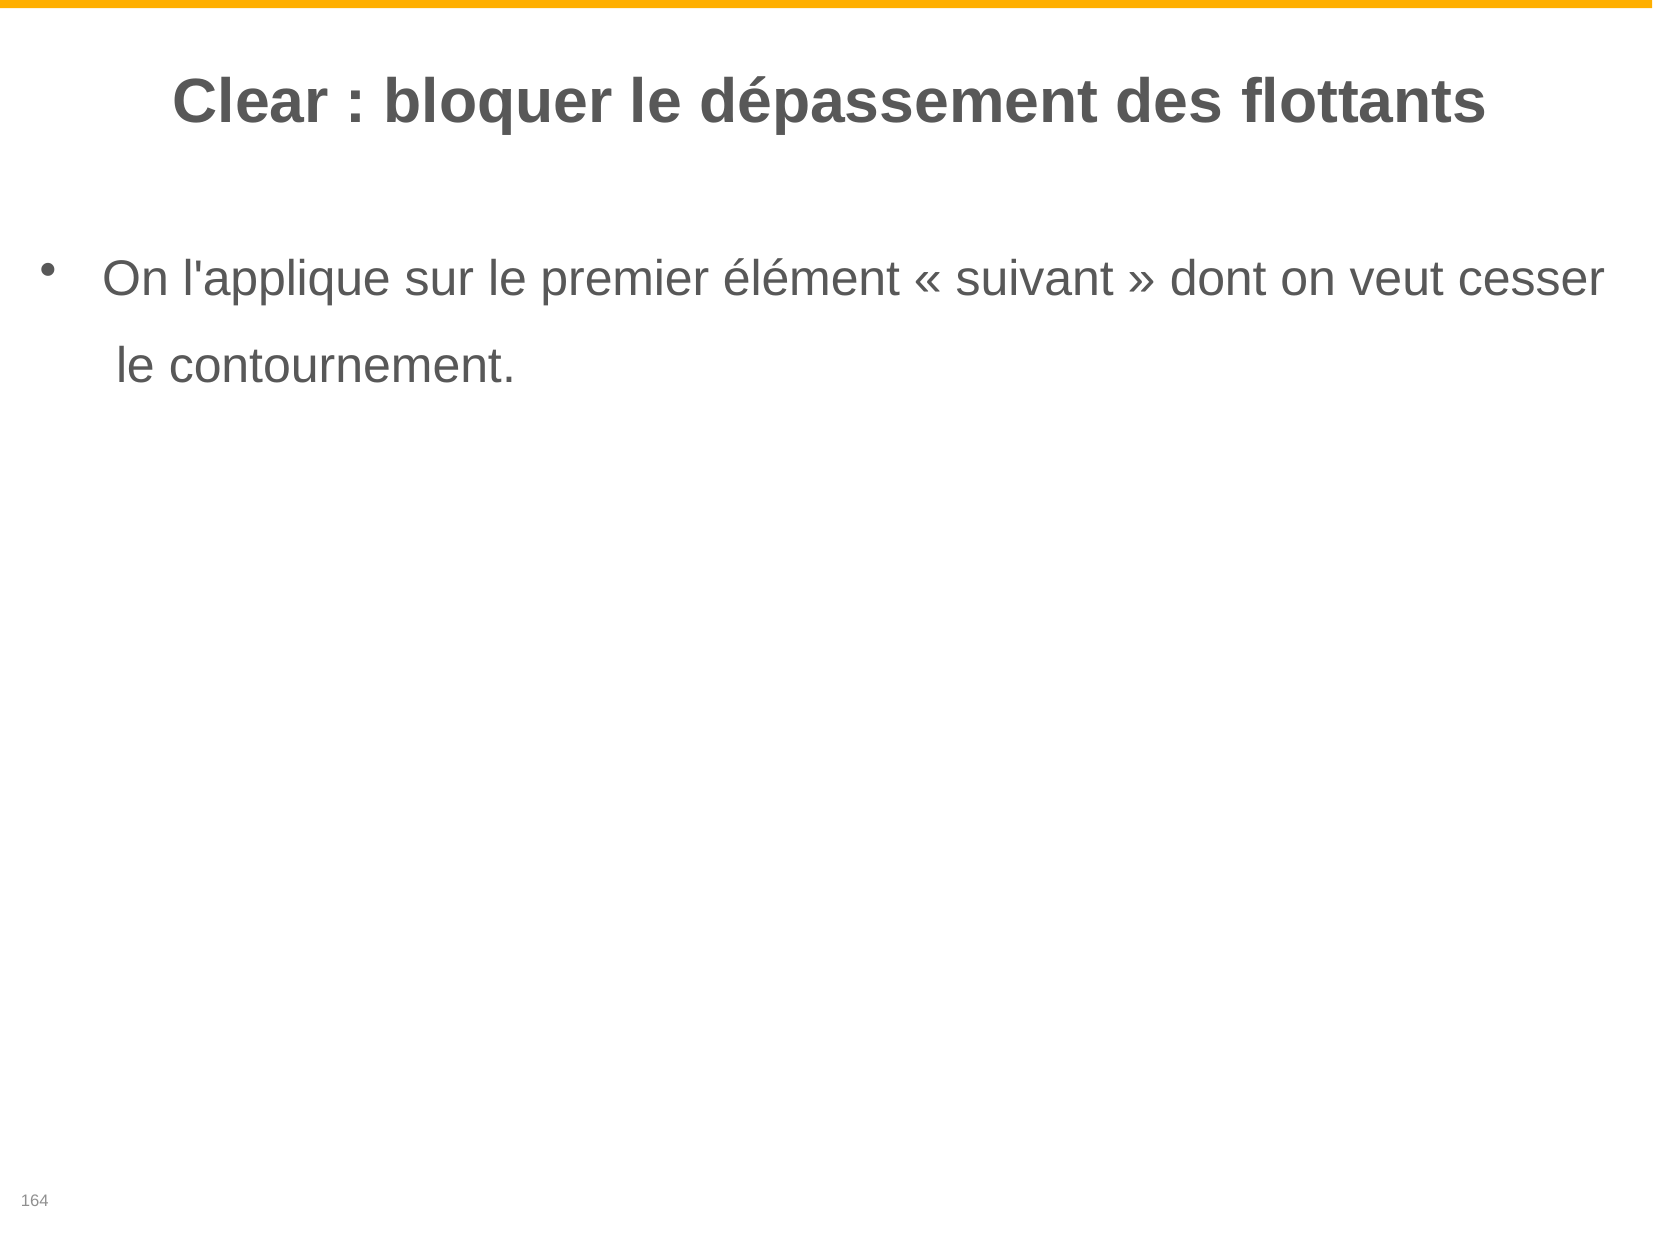

# Clear : bloquer le dépassement des flottants
On l'applique sur le premier élément « suivant » dont on veut cesser  le contournement.

164